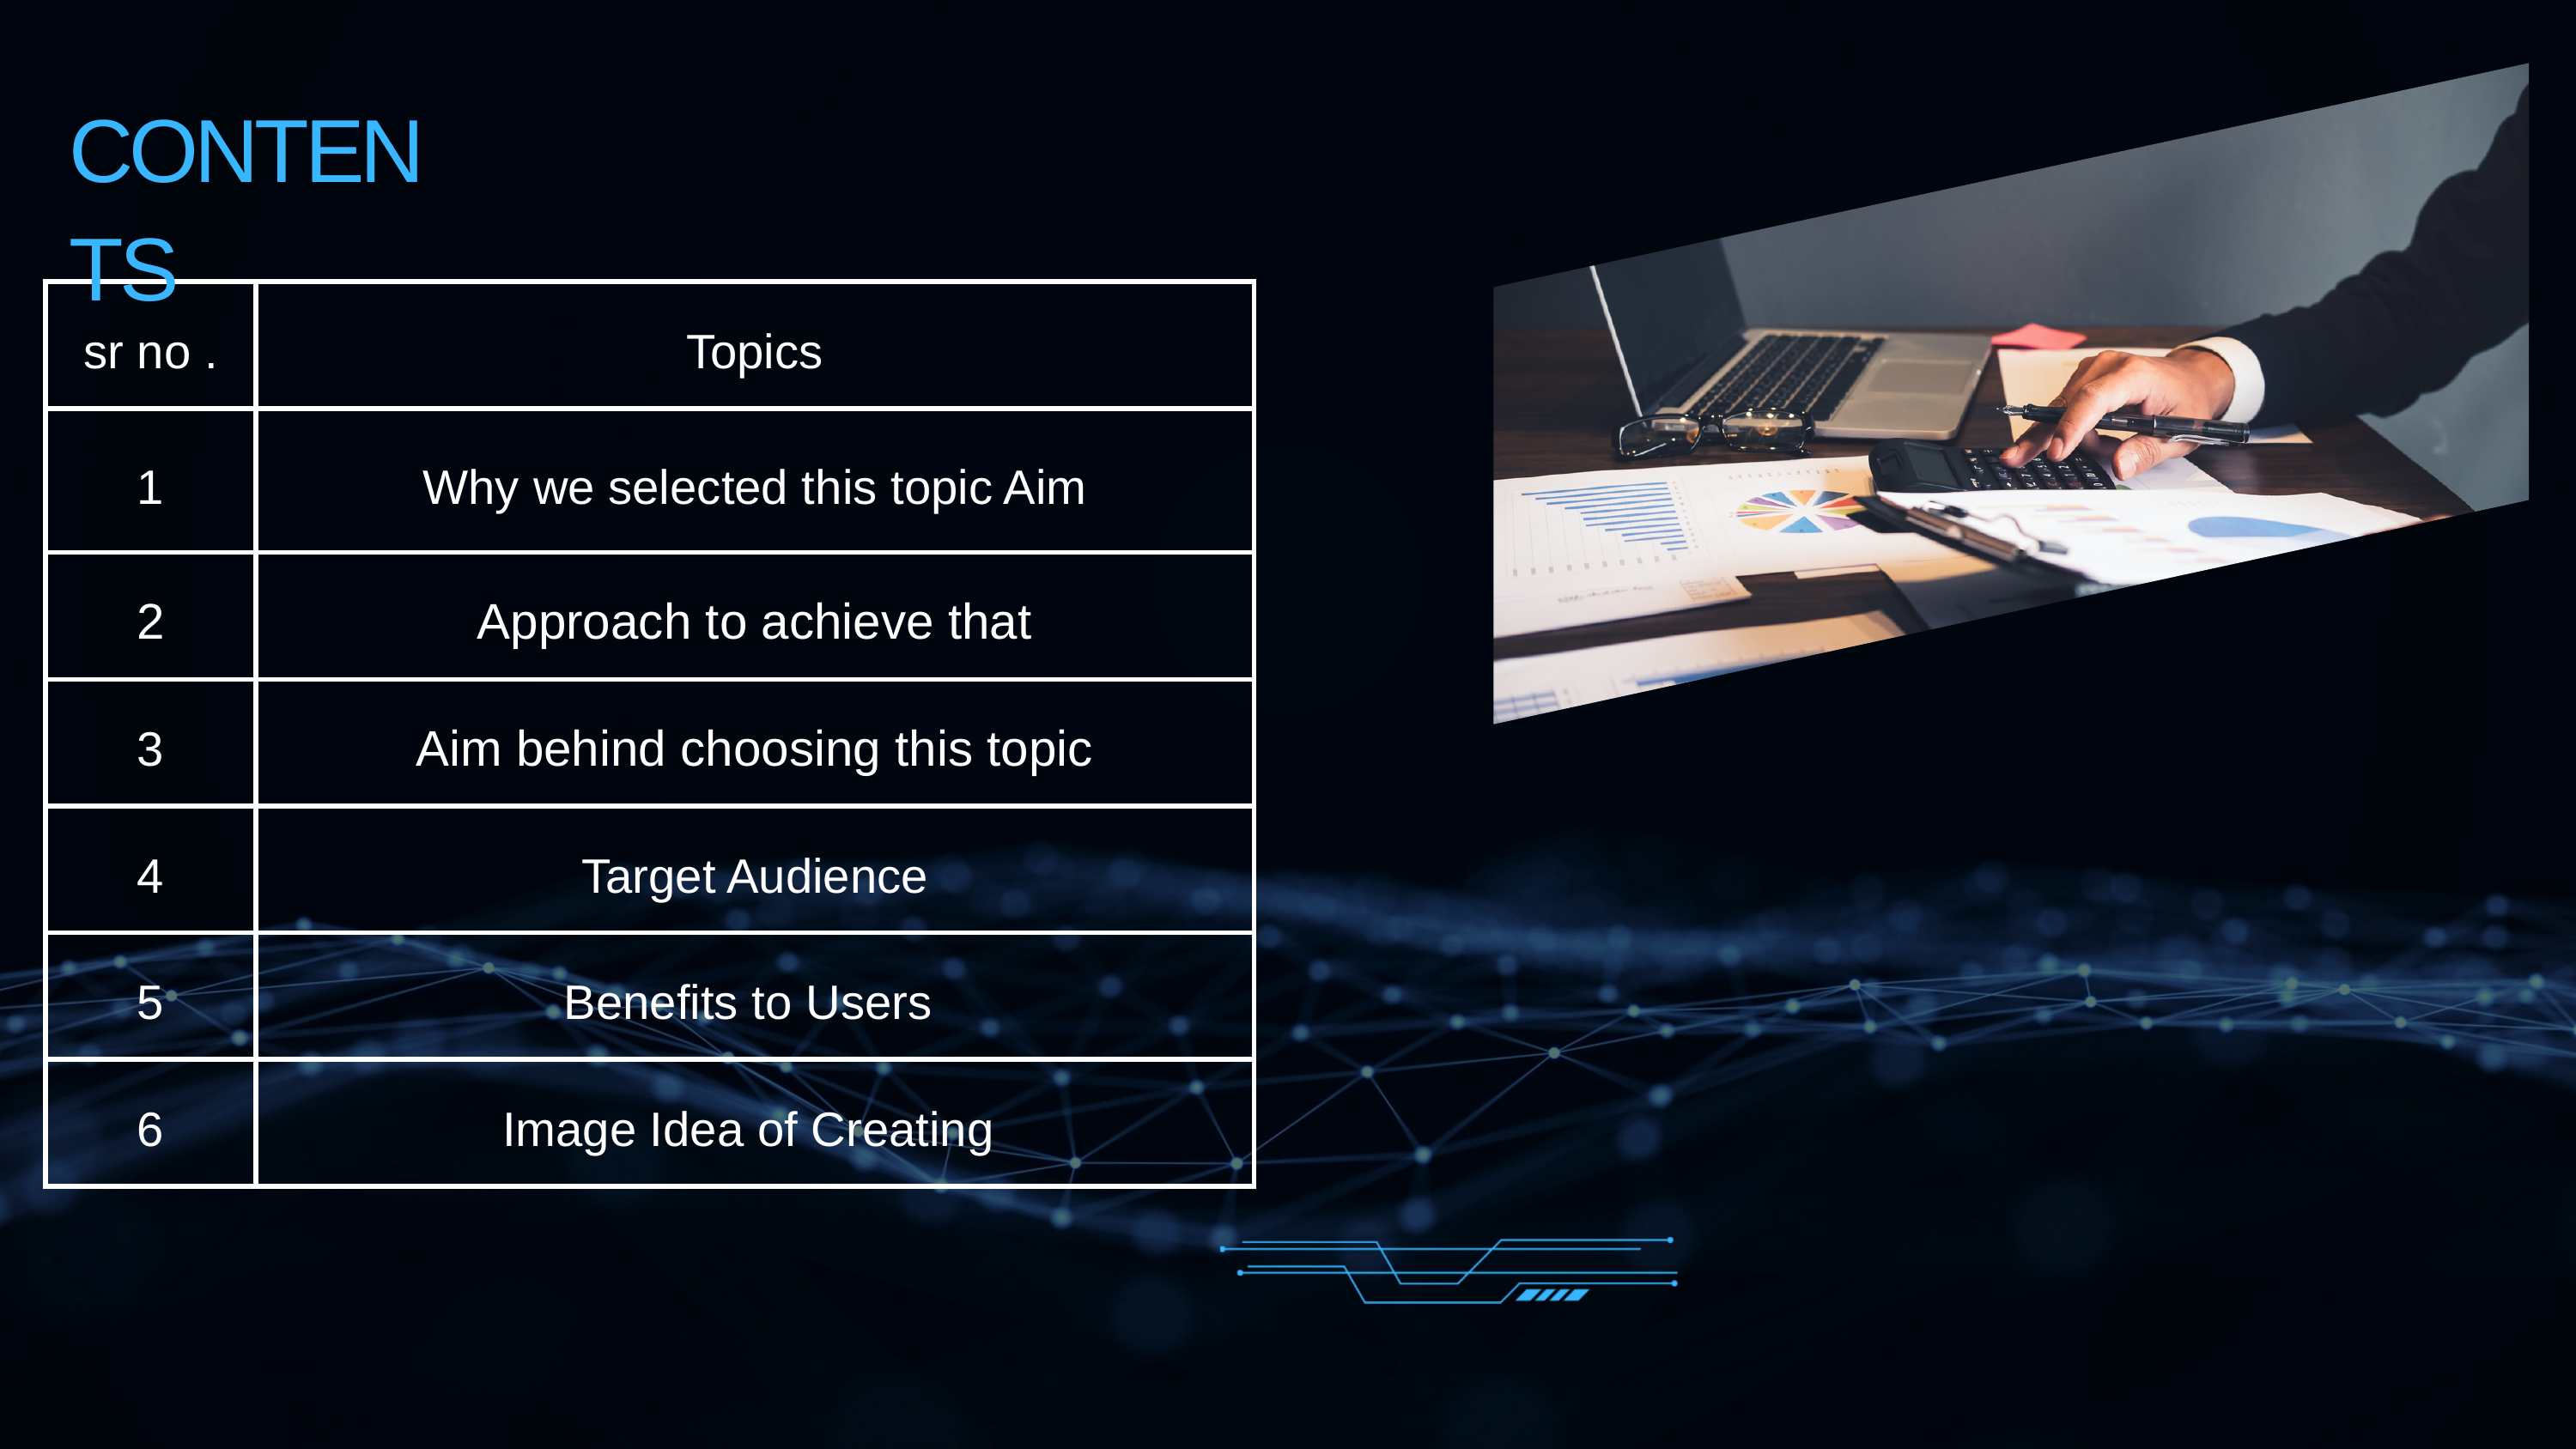

CONTENTS
| sr no . | Topics |
| --- | --- |
| 1 | Why we selected this topic Aim |
| 2 | Approach to achieve that |
| 3 | Aim behind choosing this topic |
| 4 | Target Audience |
| 5 | Benefits to Users |
| 6 | Image Idea of Creating |